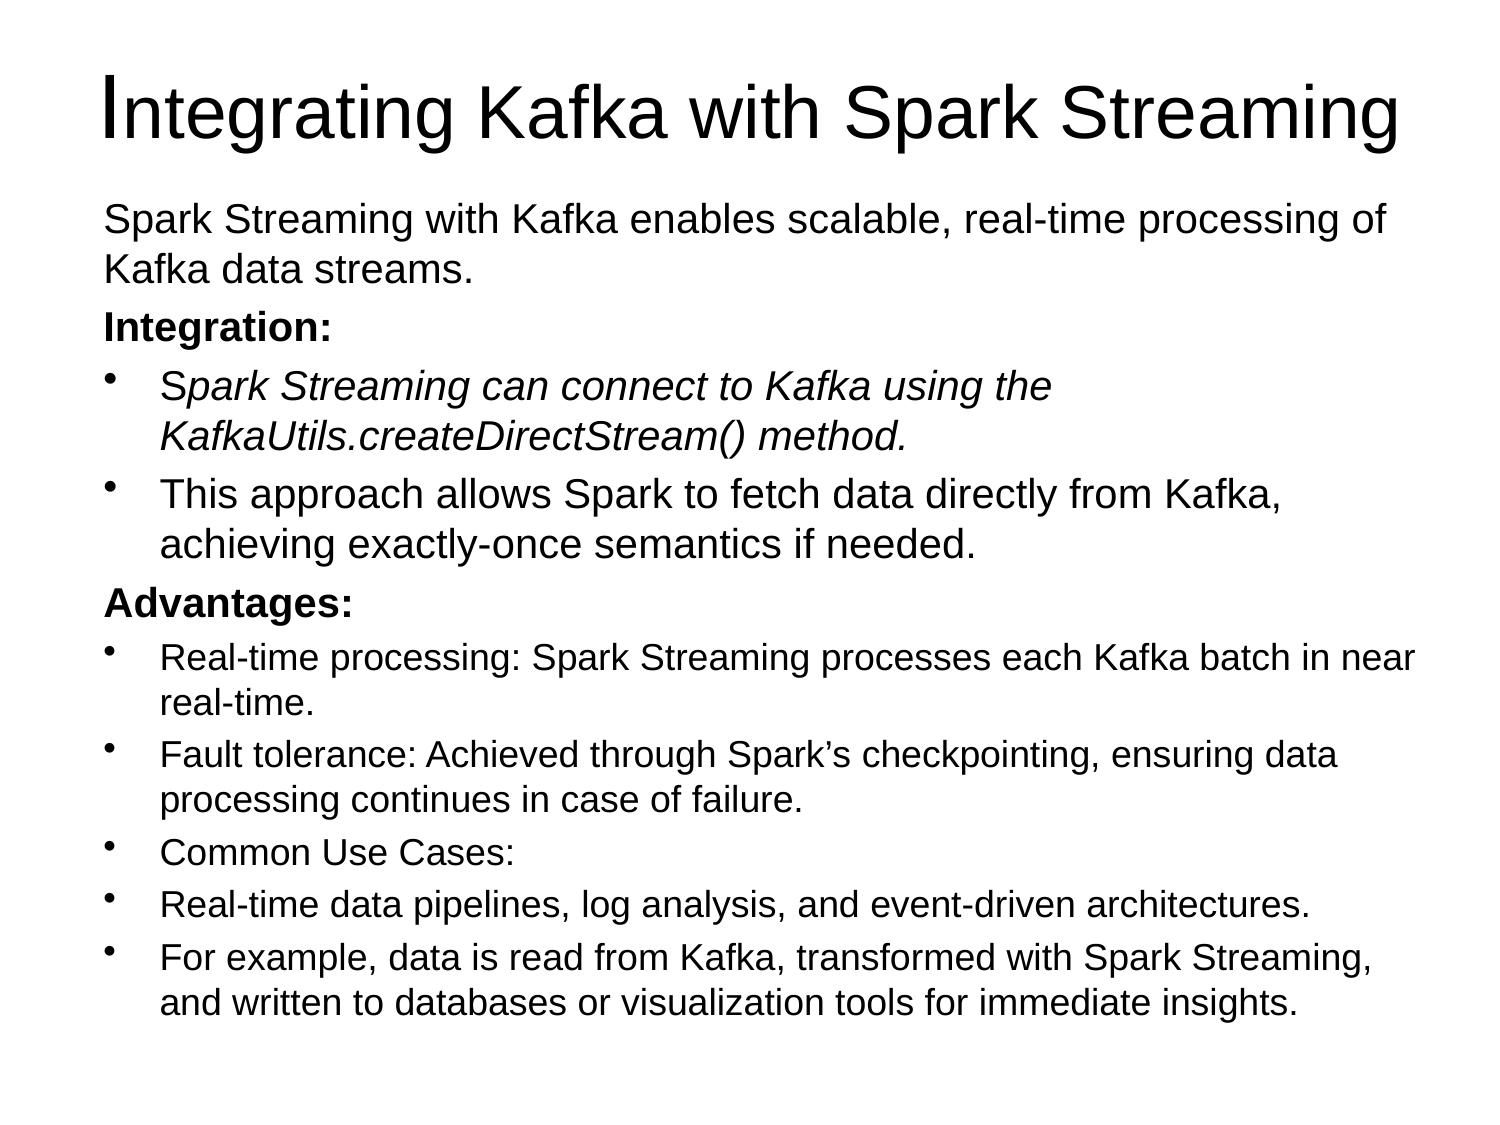

# Integrating Kafka with Spark Streaming
Spark Streaming with Kafka enables scalable, real-time processing of Kafka data streams.
Integration:
Spark Streaming can connect to Kafka using the KafkaUtils.createDirectStream() method.
This approach allows Spark to fetch data directly from Kafka, achieving exactly-once semantics if needed.
Advantages:
Real-time processing: Spark Streaming processes each Kafka batch in near real-time.
Fault tolerance: Achieved through Spark’s checkpointing, ensuring data processing continues in case of failure.
Common Use Cases:
Real-time data pipelines, log analysis, and event-driven architectures.
For example, data is read from Kafka, transformed with Spark Streaming, and written to databases or visualization tools for immediate insights.